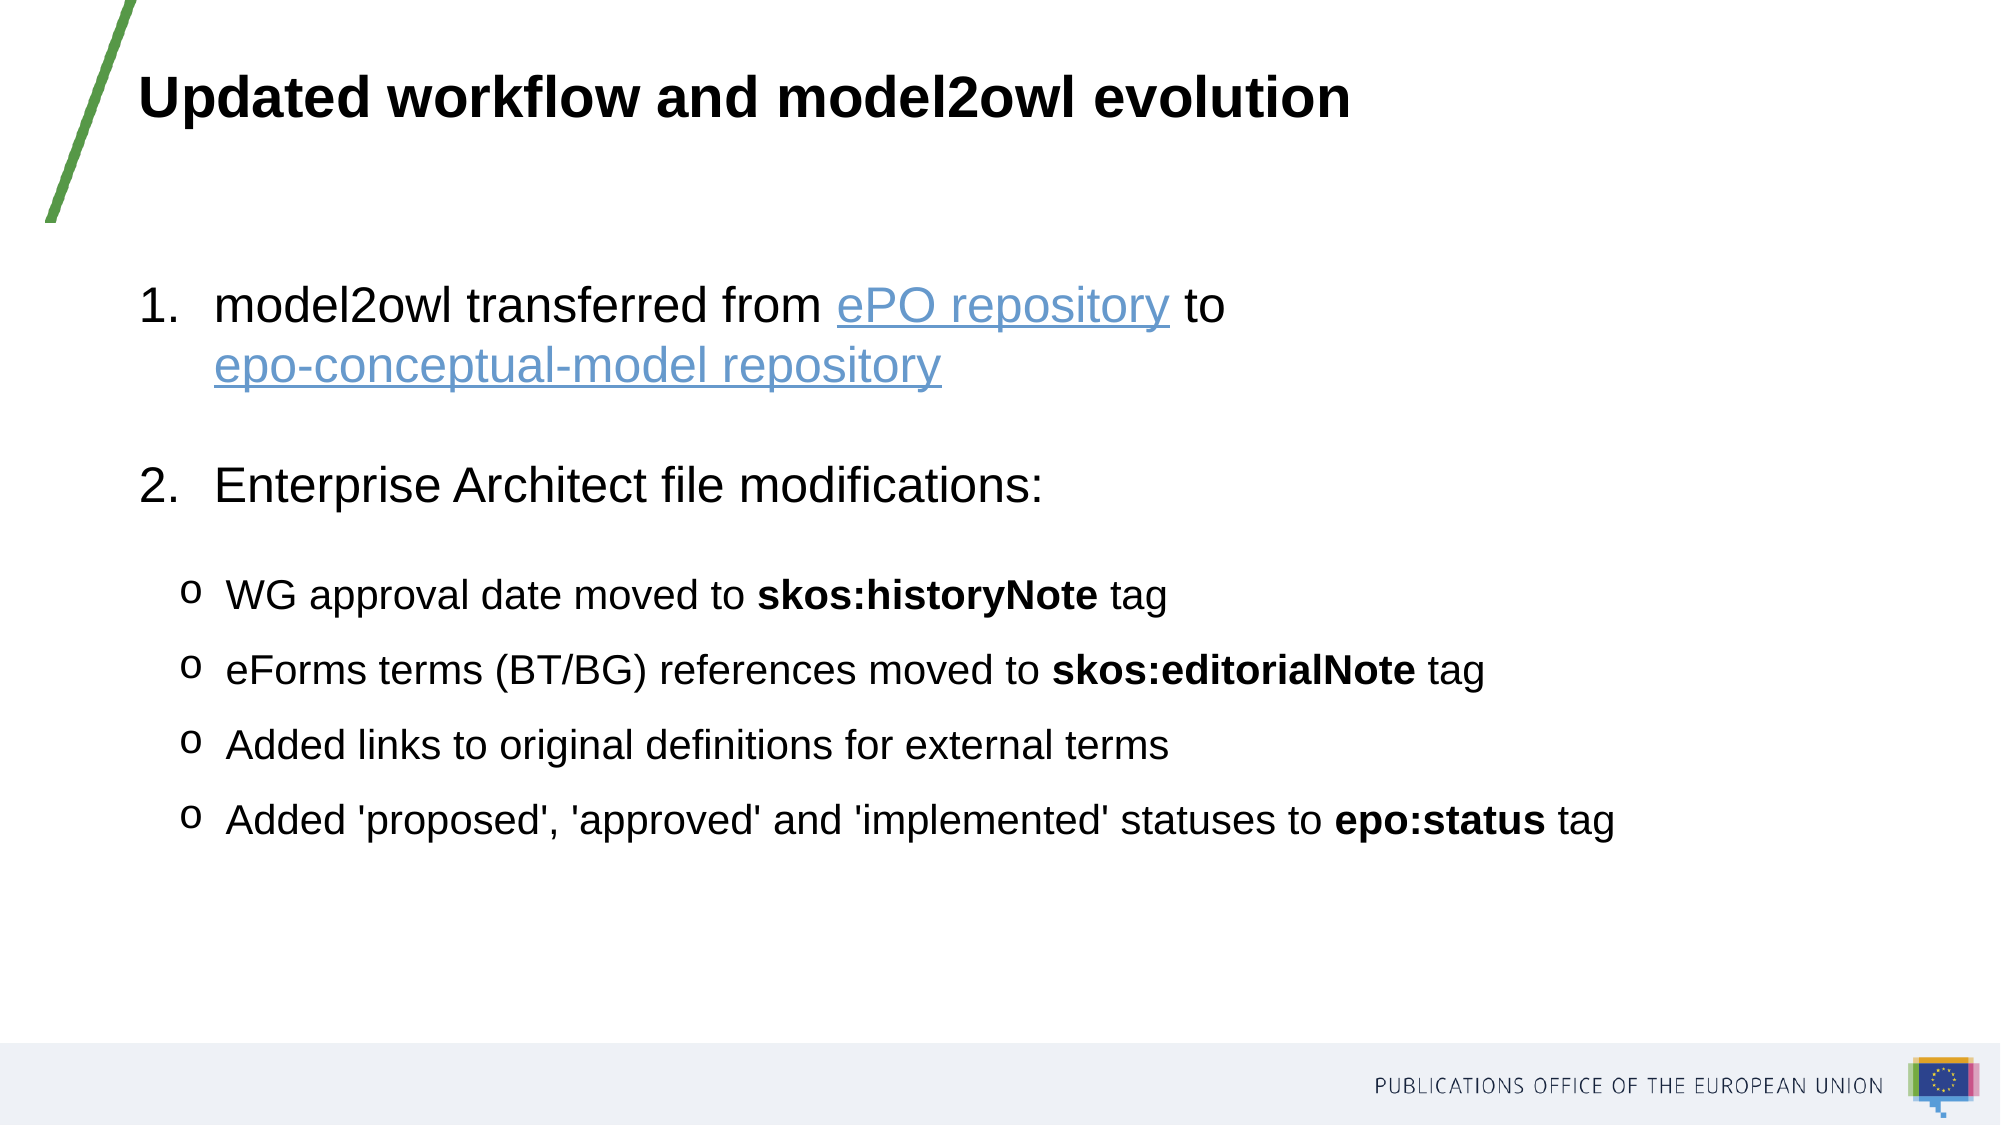

Updated workflow and model2owl evolution

model2owl transferred from ePO repository to epo-conceptual-model repository

Enterprise Architect file modifications:

 WG approval date moved to skos:historyNote tag
 eForms terms (BT/BG) references moved to skos:editorialNote tag
 Added links to original definitions for external terms
 Added 'proposed', 'approved' and 'implemented' statuses to epo:status tag